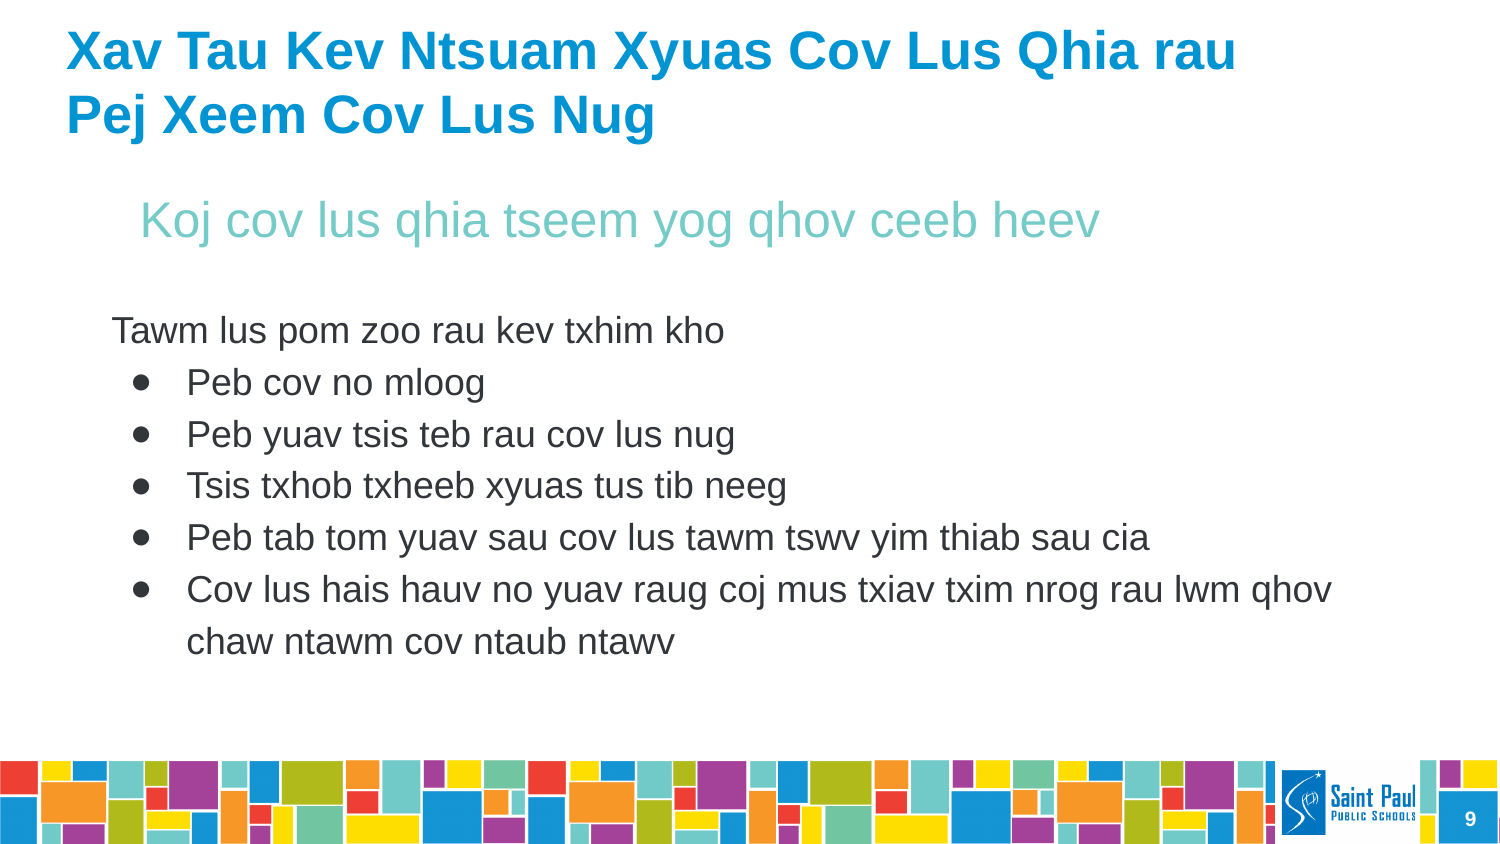

Xav Tau Kev Ntsuam Xyuas Cov Lus Qhia rau Pej Xeem Cov Lus Nug
Koj cov lus qhia tseem yog qhov ceeb heev
# Tawm lus pom zoo rau kev txhim kho
Peb cov no mloog
Peb yuav tsis teb rau cov lus nug
Tsis txhob txheeb xyuas tus tib neeg
Peb tab tom yuav sau cov lus tawm tswv yim thiab sau cia
Cov lus hais hauv no yuav raug coj mus txiav txim nrog rau lwm qhov chaw ntawm cov ntaub ntawv